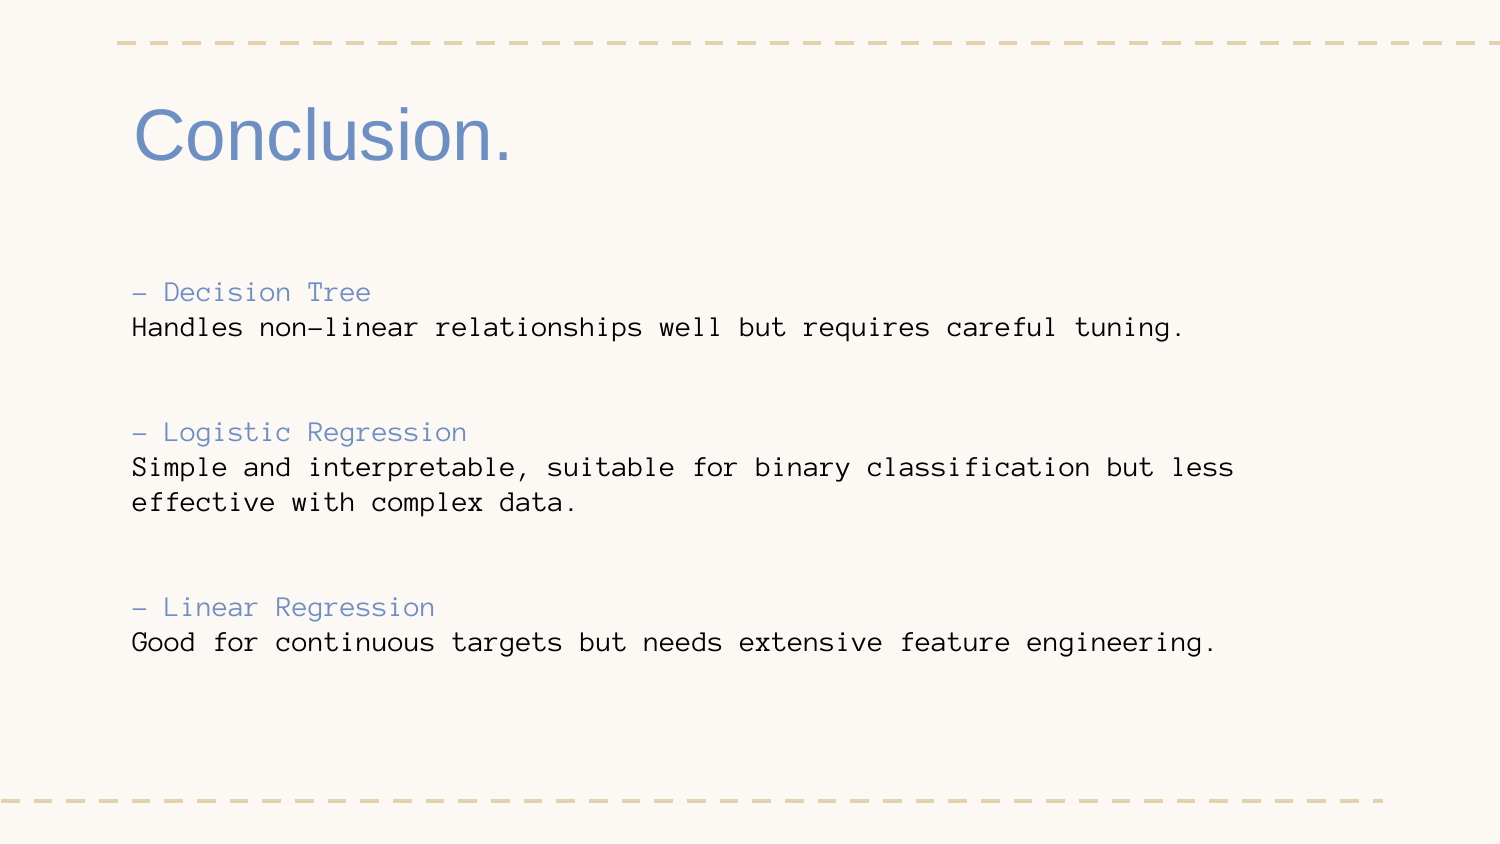

# Conclusion.
- Decision Tree
Handles non-linear relationships well but requires careful tuning.

- Logistic Regression
Simple and interpretable, suitable for binary classification but less effective with complex data.

- Linear Regression
Good for continuous targets but needs extensive feature engineering.